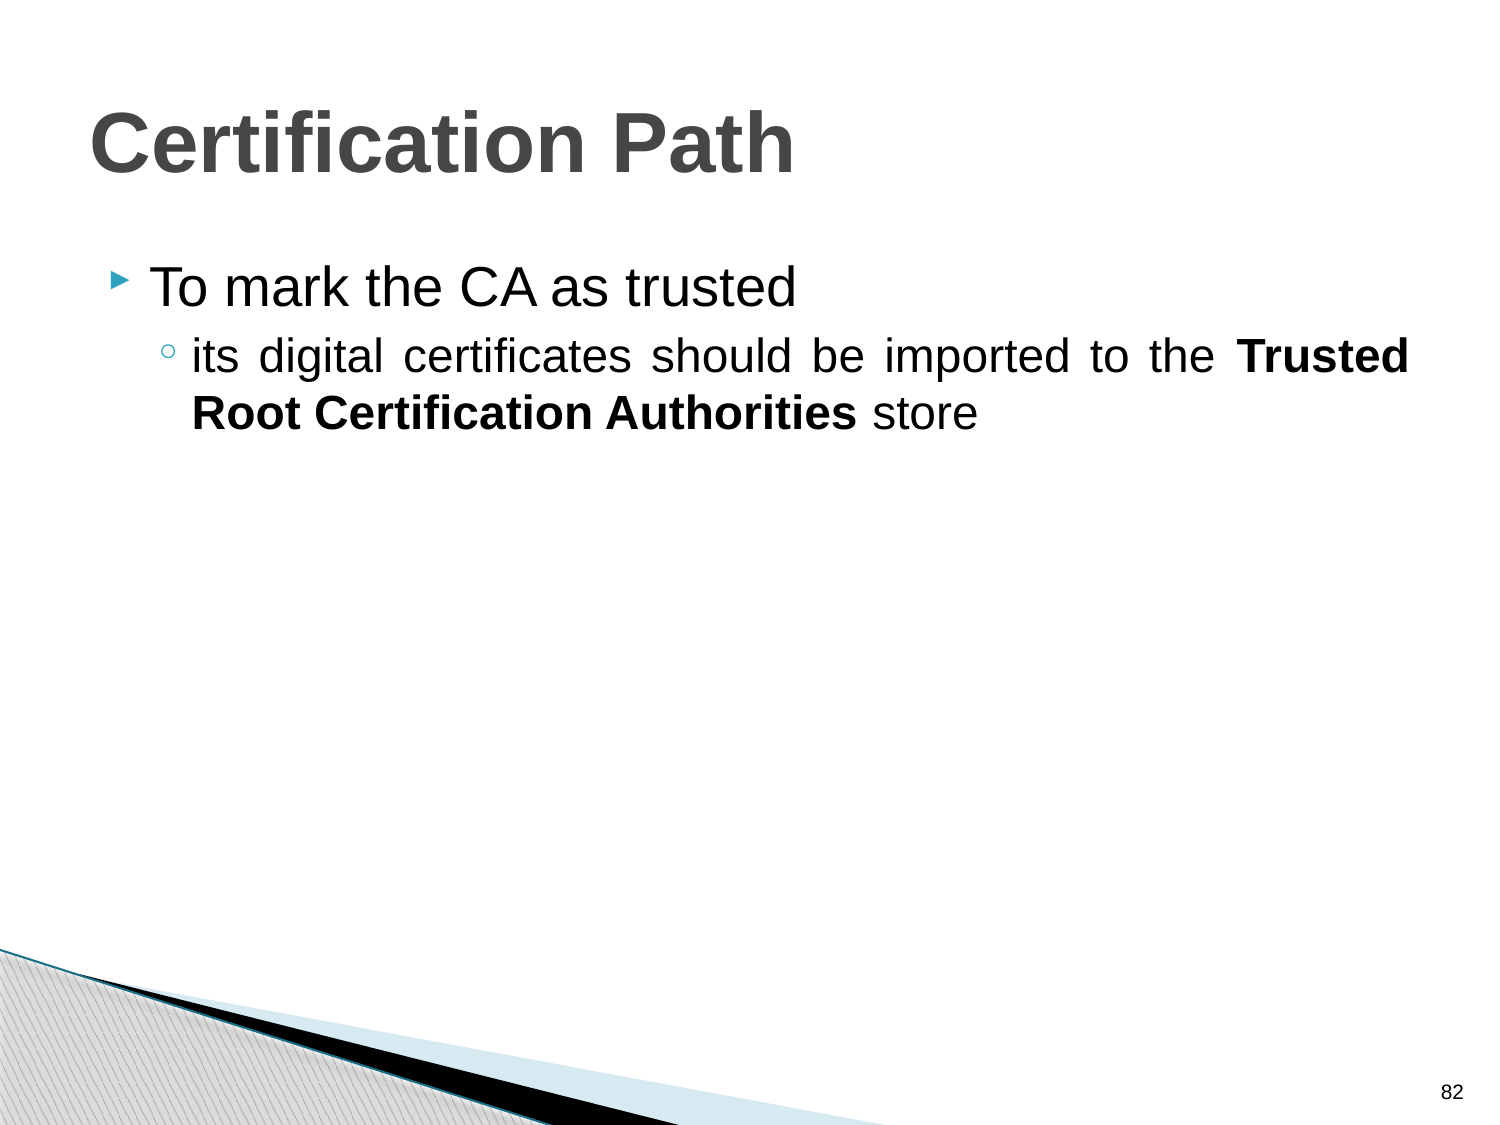

# Certification Path
To mark the CA as trusted
its digital certificates should be imported to the Trusted Root Certification Authorities store

82